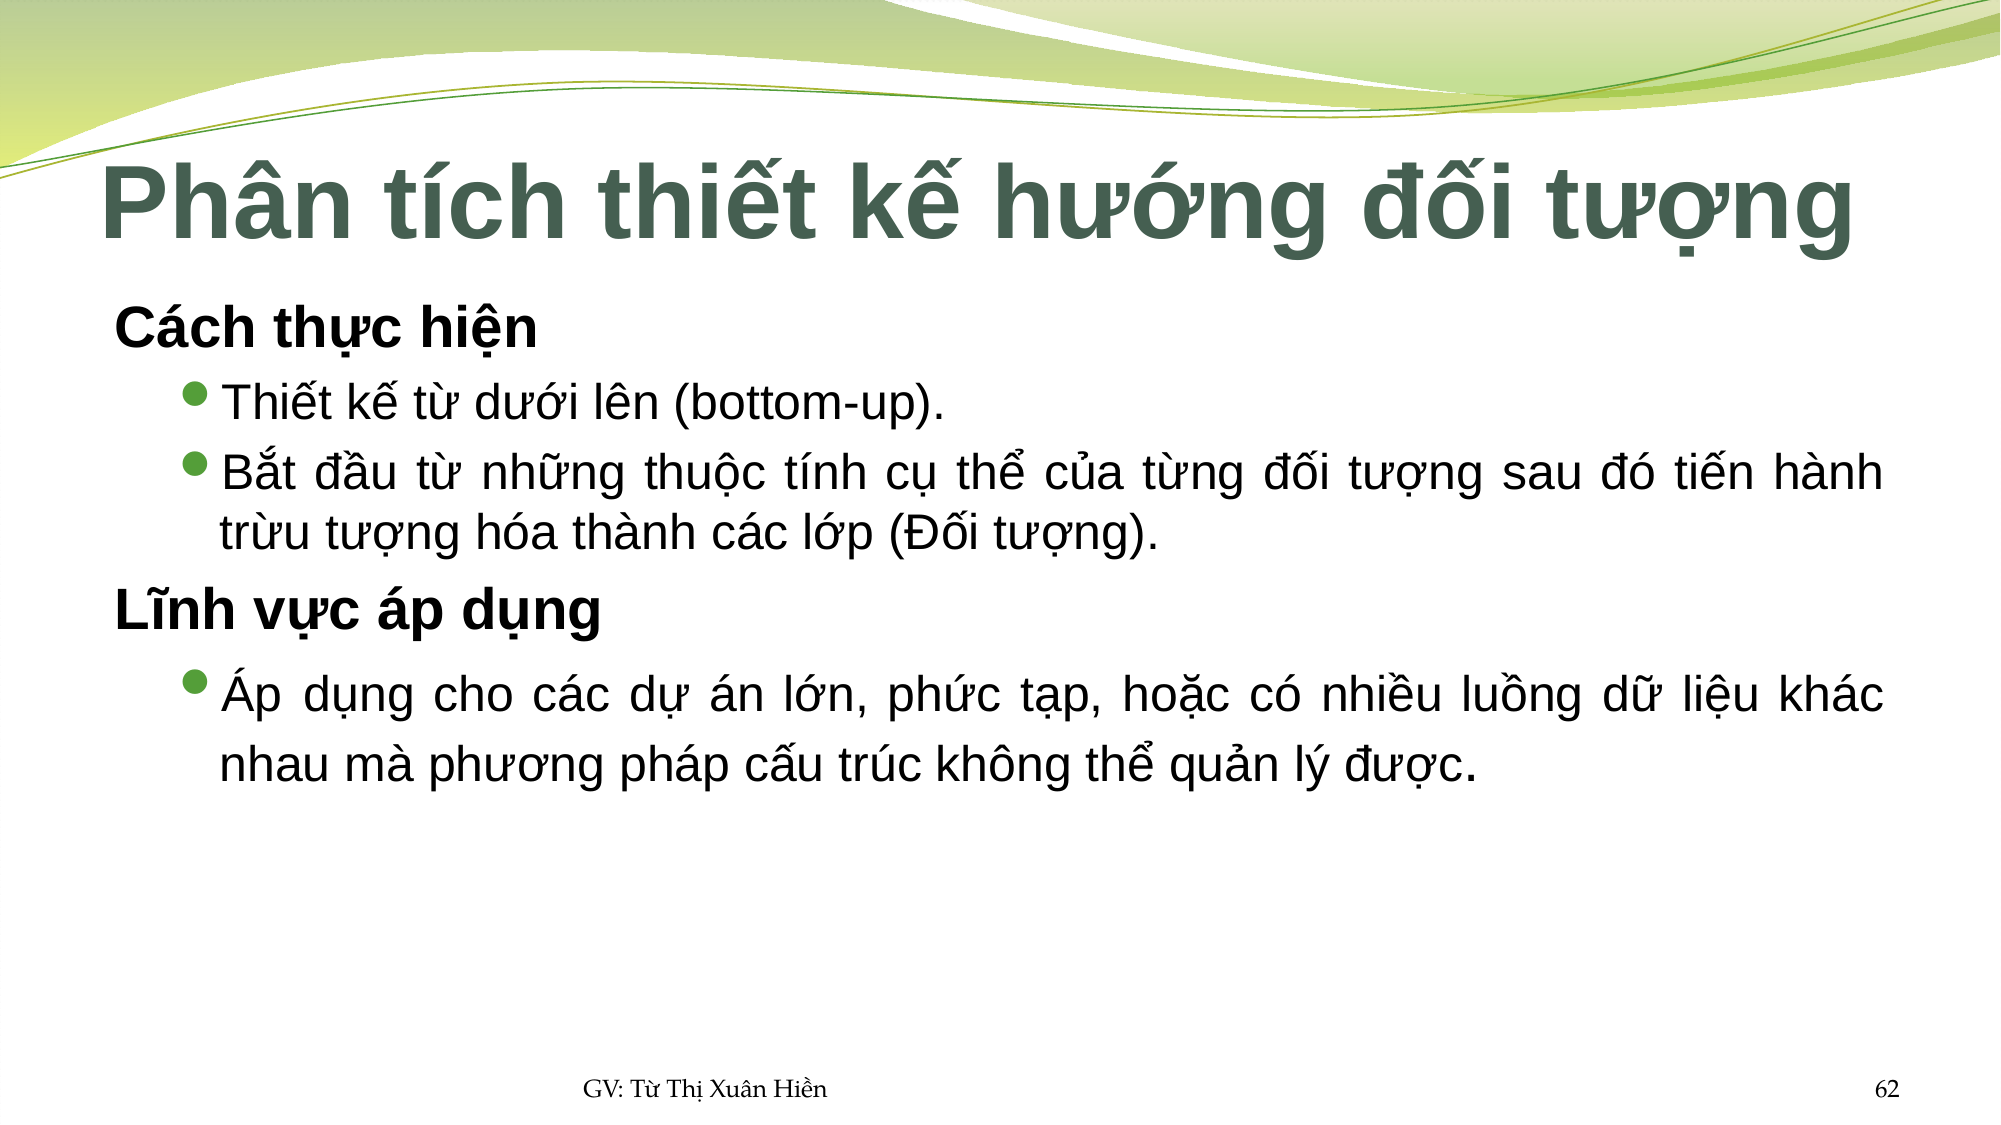

# Phân tích thiết kế hướng đối tượng
Cách thực hiện
Thiết kế từ dưới lên (bottom-up).
Bắt đầu từ những thuộc tính cụ thể của từng đối tượng sau đó tiến hành trừu tượng hóa thành các lớp (Đối tượng).
Lĩnh vực áp dụng
Áp dụng cho các dự án lớn, phức tạp, hoặc có nhiều luồng dữ liệu khác nhau mà phương pháp cấu trúc không thể quản lý được.

GV: Từ Thị Xuân Hiền
62